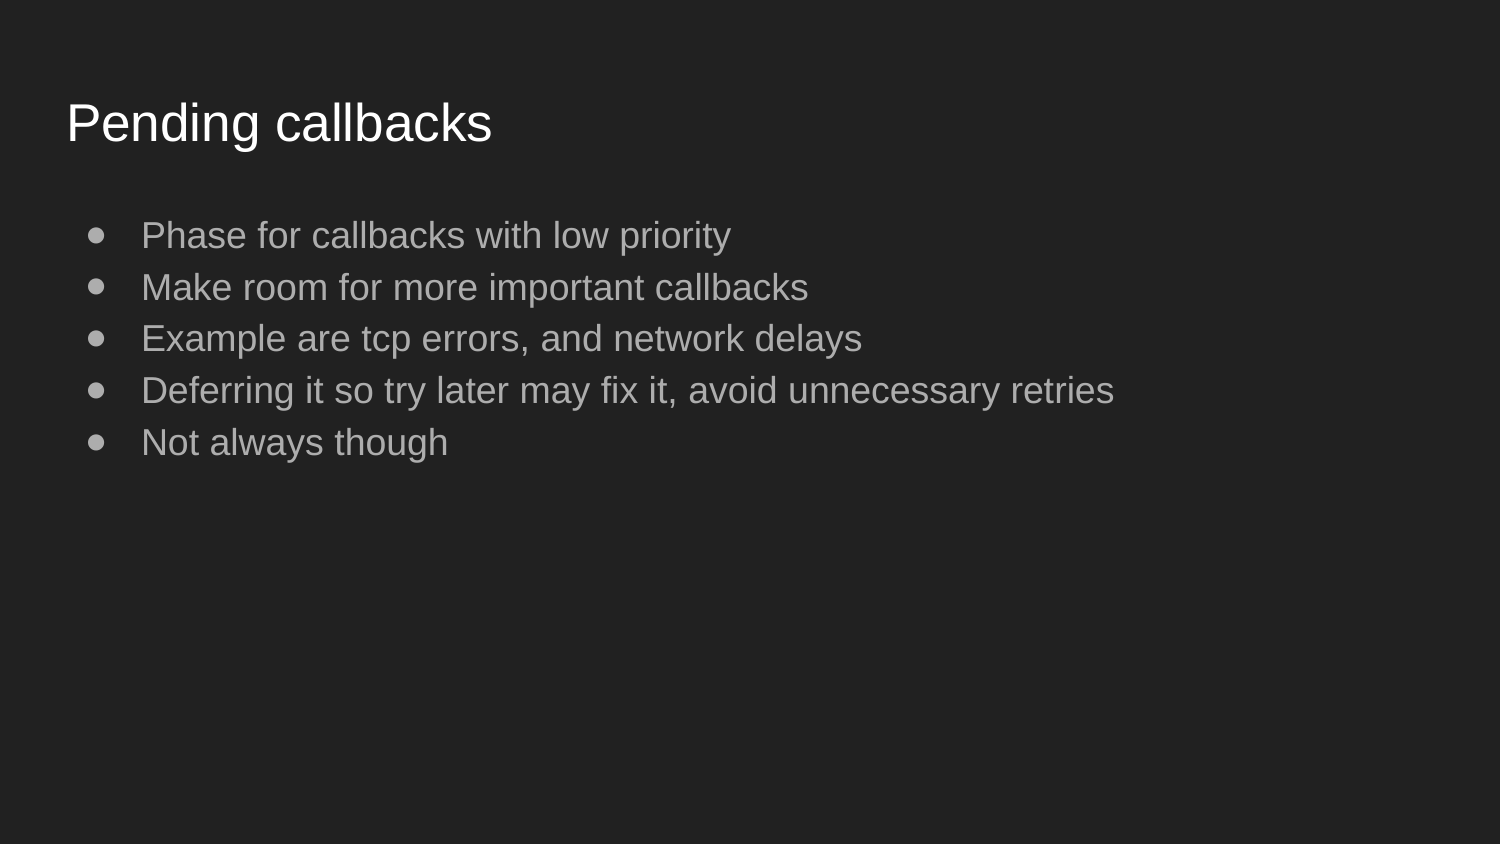

# Pending callbacks
Phase for callbacks with low priority
Make room for more important callbacks
Example are tcp errors, and network delays
Deferring it so try later may fix it, avoid unnecessary retries
Not always though